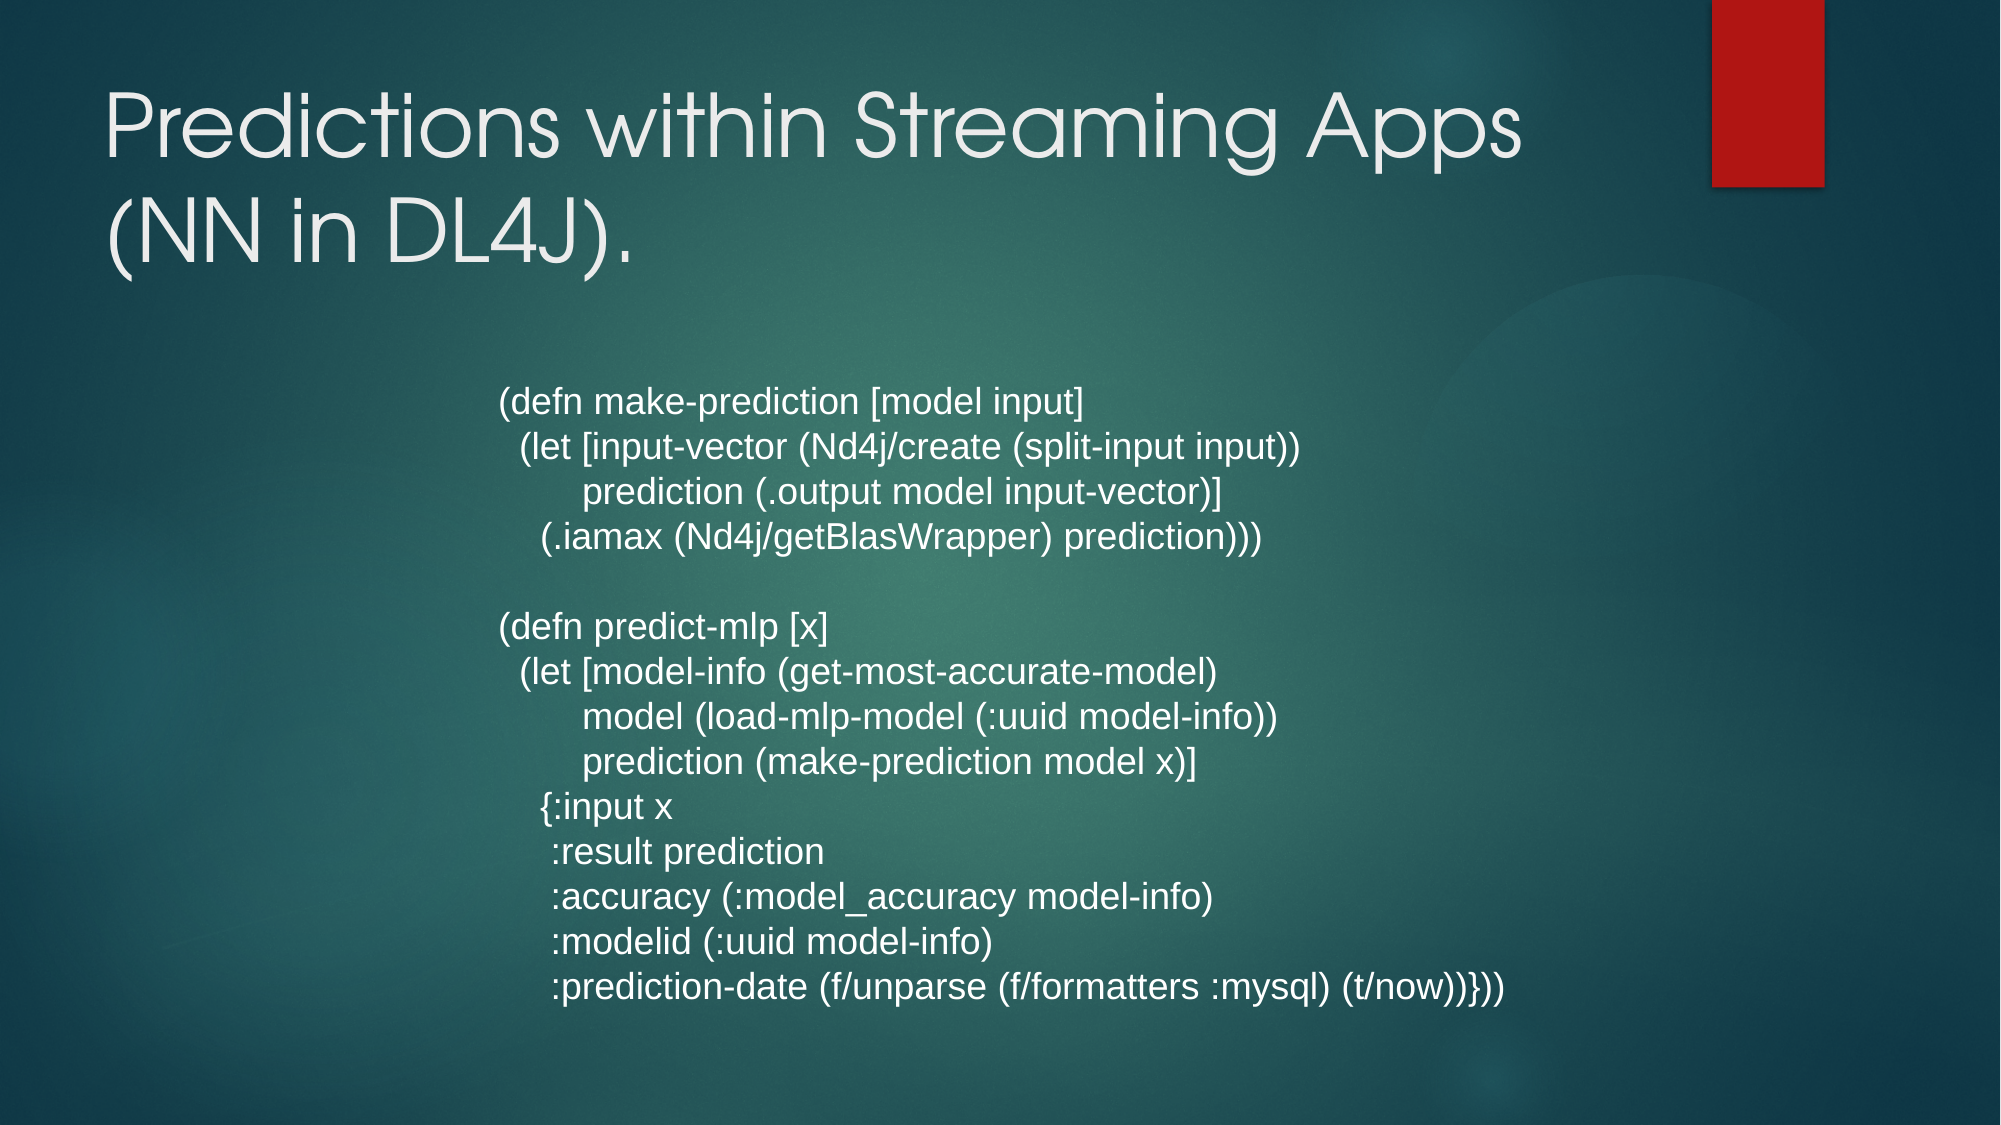

# Predictions within Streaming Apps (NN in DL4J).
(defn make-prediction [model input]
  (let [input-vector (Nd4j/create (split-input input))
        prediction (.output model input-vector)]
    (.iamax (Nd4j/getBlasWrapper) prediction)))

(defn predict-mlp [x]
  (let [model-info (get-most-accurate-model)
        model (load-mlp-model (:uuid model-info))
        prediction (make-prediction model x)]
    {:input x
     :result prediction
     :accuracy (:model_accuracy model-info)
     :modelid (:uuid model-info)
     :prediction-date (f/unparse (f/formatters :mysql) (t/now))}))